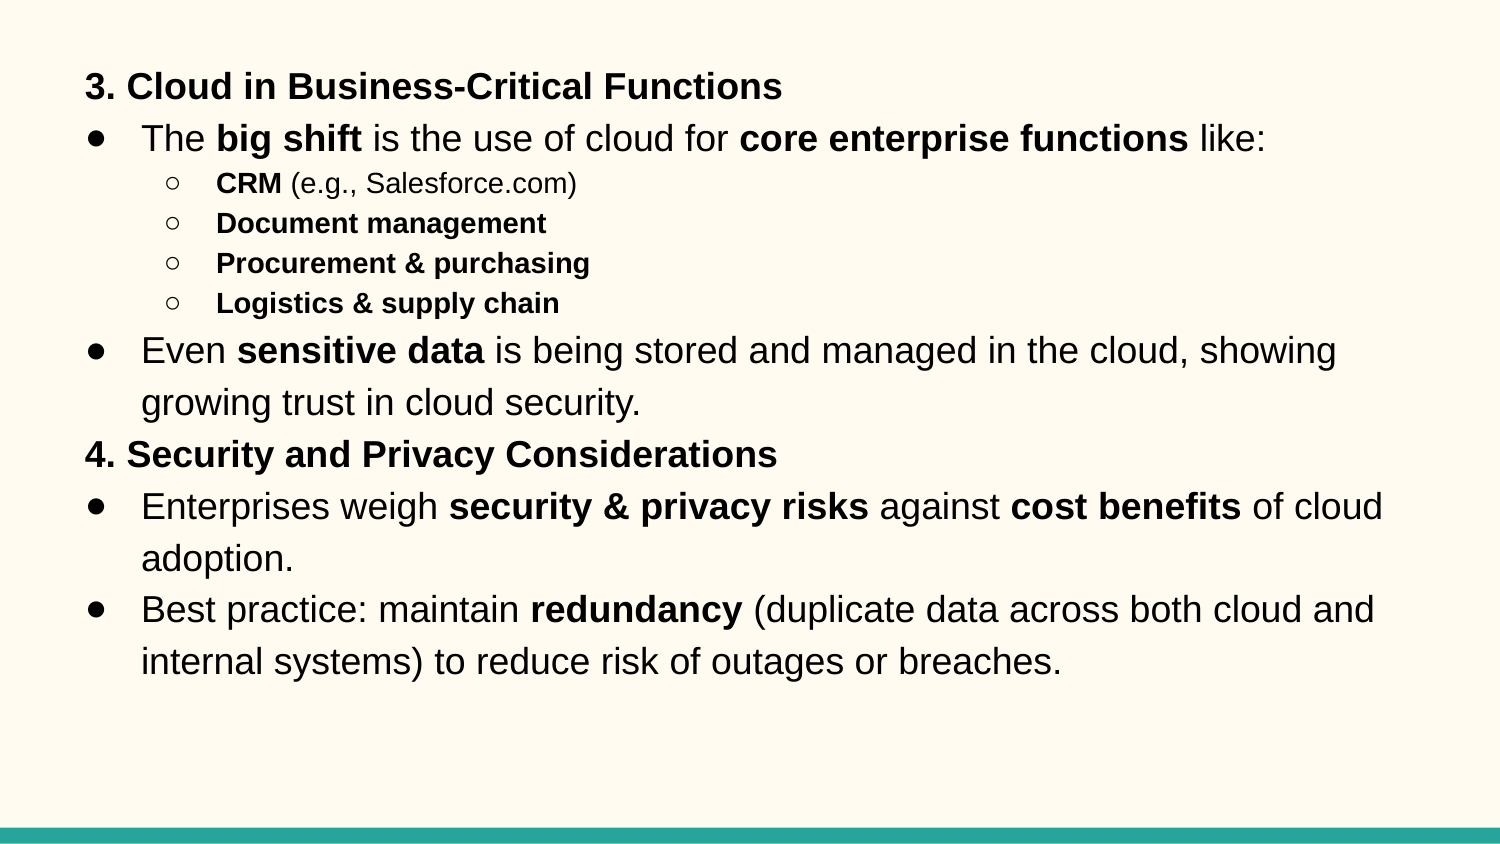

3. Cloud in Business-Critical Functions
The big shift is the use of cloud for core enterprise functions like:
CRM (e.g., Salesforce.com)
Document management
Procurement & purchasing
Logistics & supply chain
Even sensitive data is being stored and managed in the cloud, showing growing trust in cloud security.
4. Security and Privacy Considerations
Enterprises weigh security & privacy risks against cost benefits of cloud adoption.
Best practice: maintain redundancy (duplicate data across both cloud and internal systems) to reduce risk of outages or breaches.